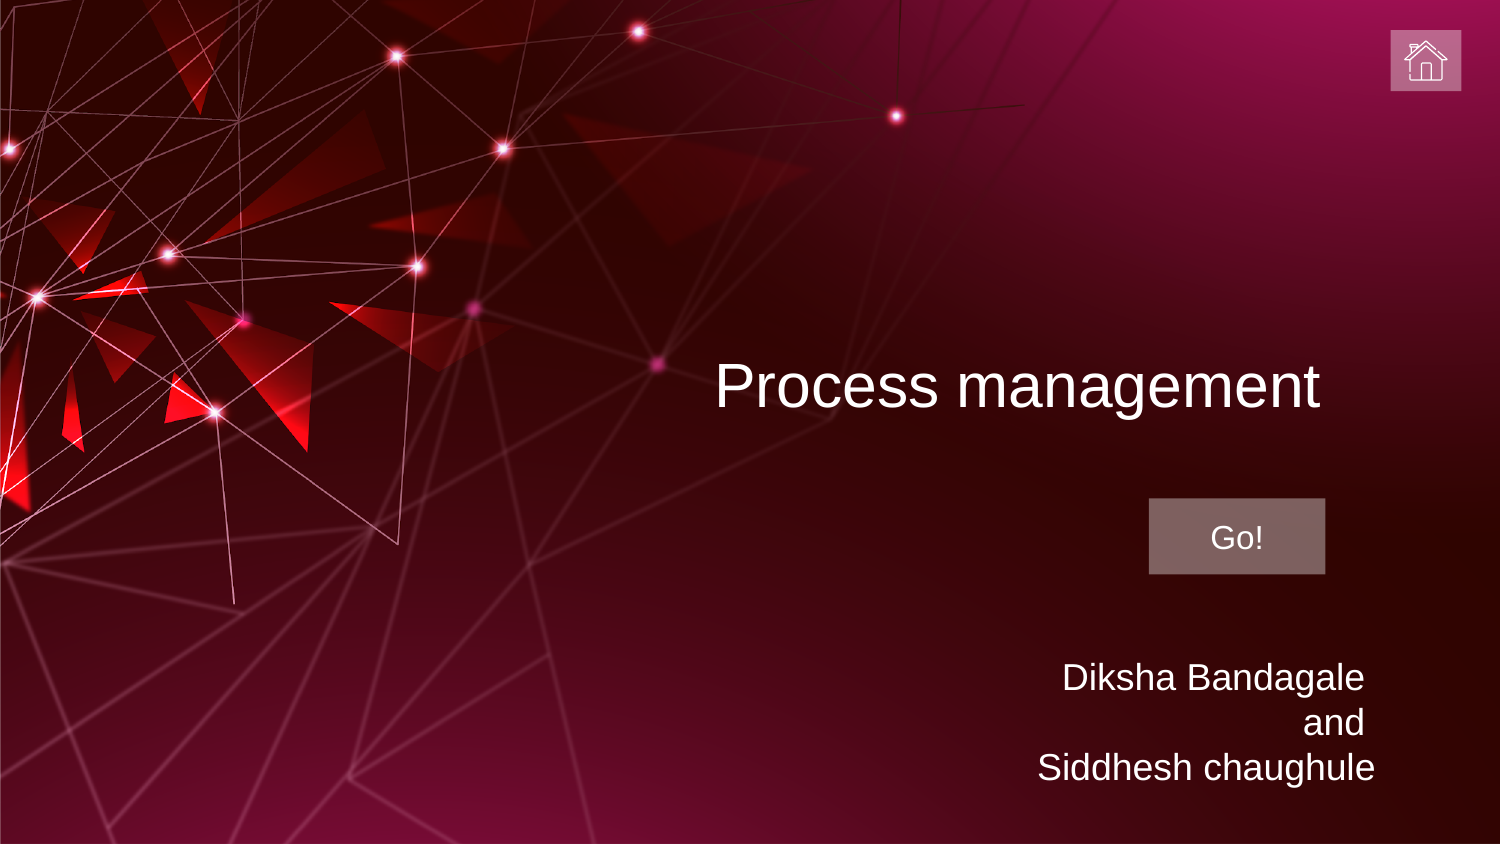

# Process management

Go!
Diksha Bandagale
and
Siddhesh chaughule